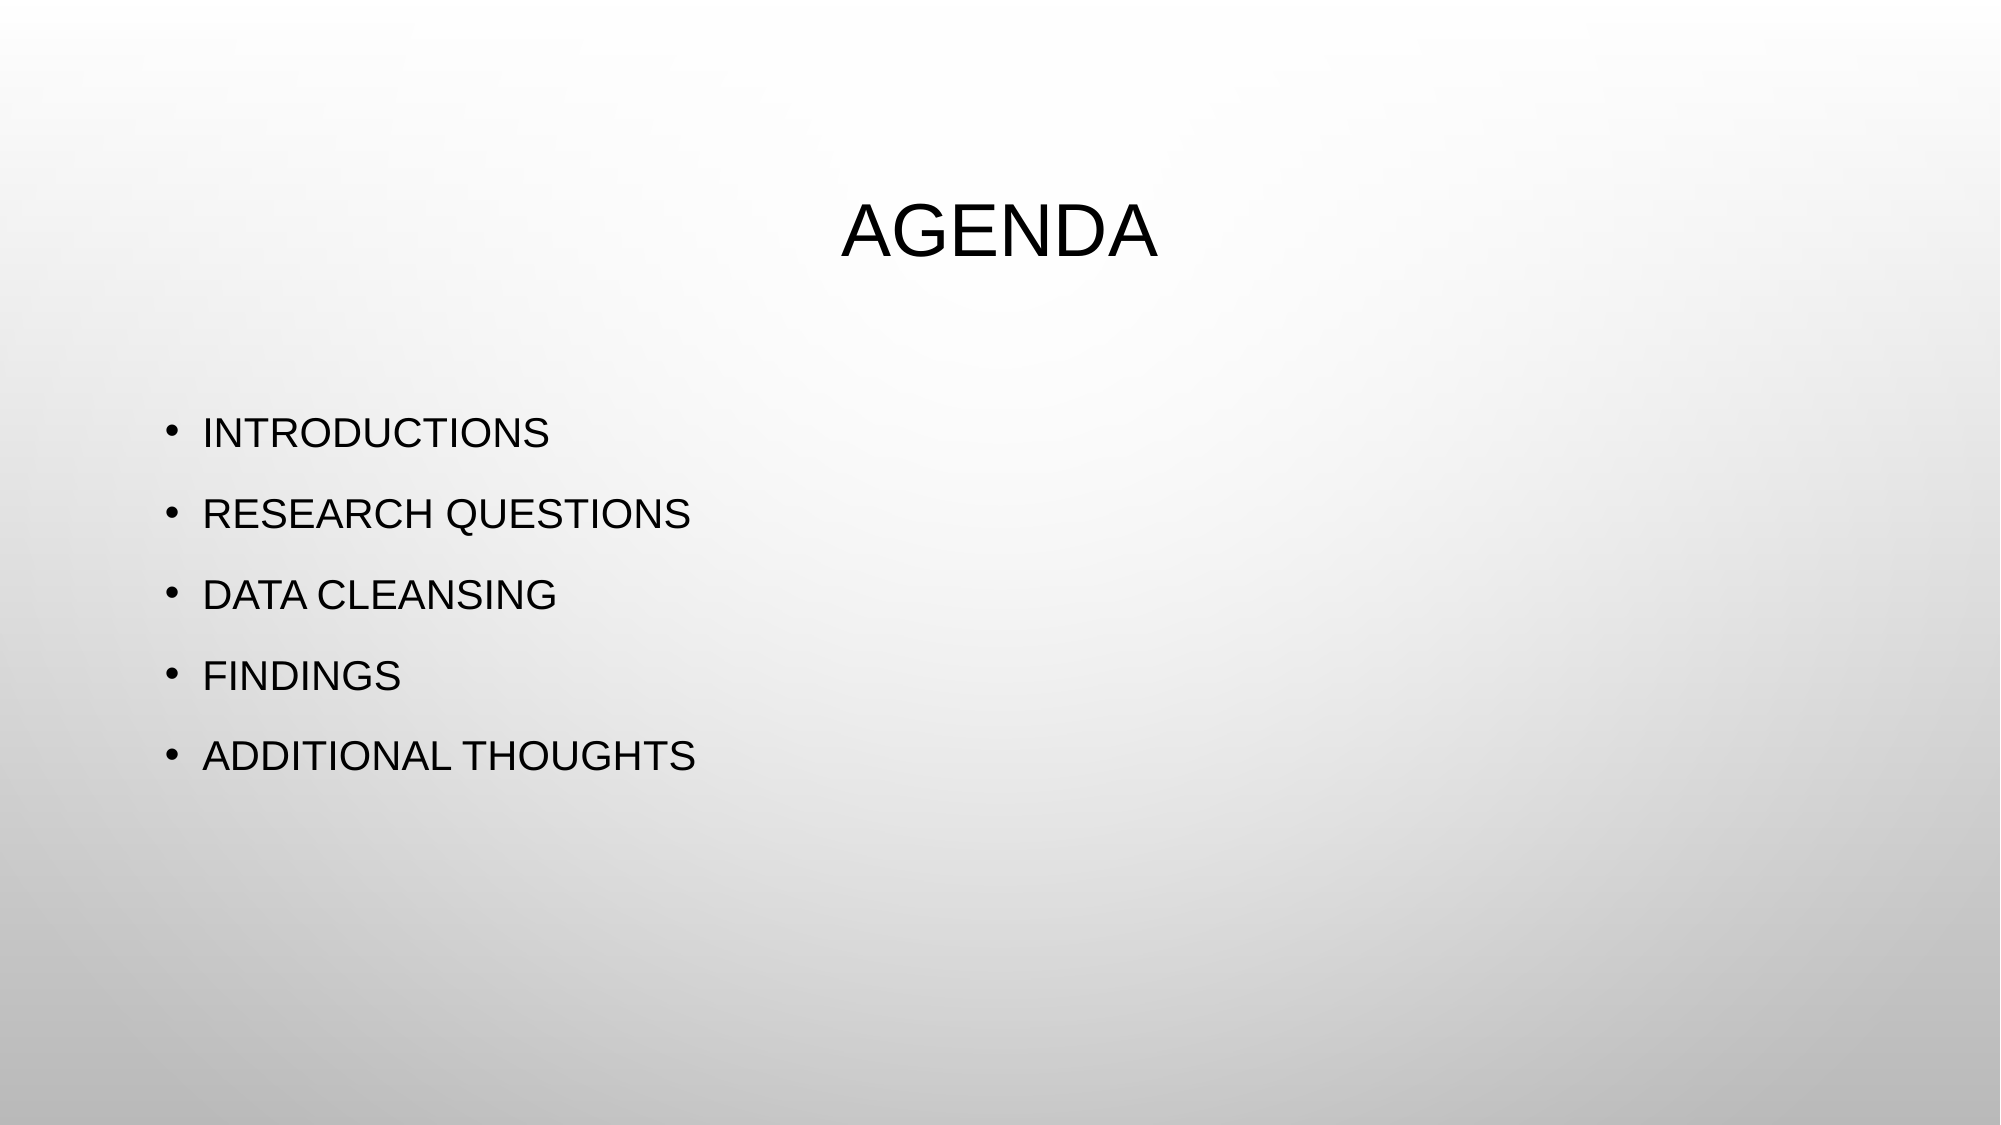

# Agenda
Introductions
Research Questions
Data Cleansing
Findings
Additional thoughts